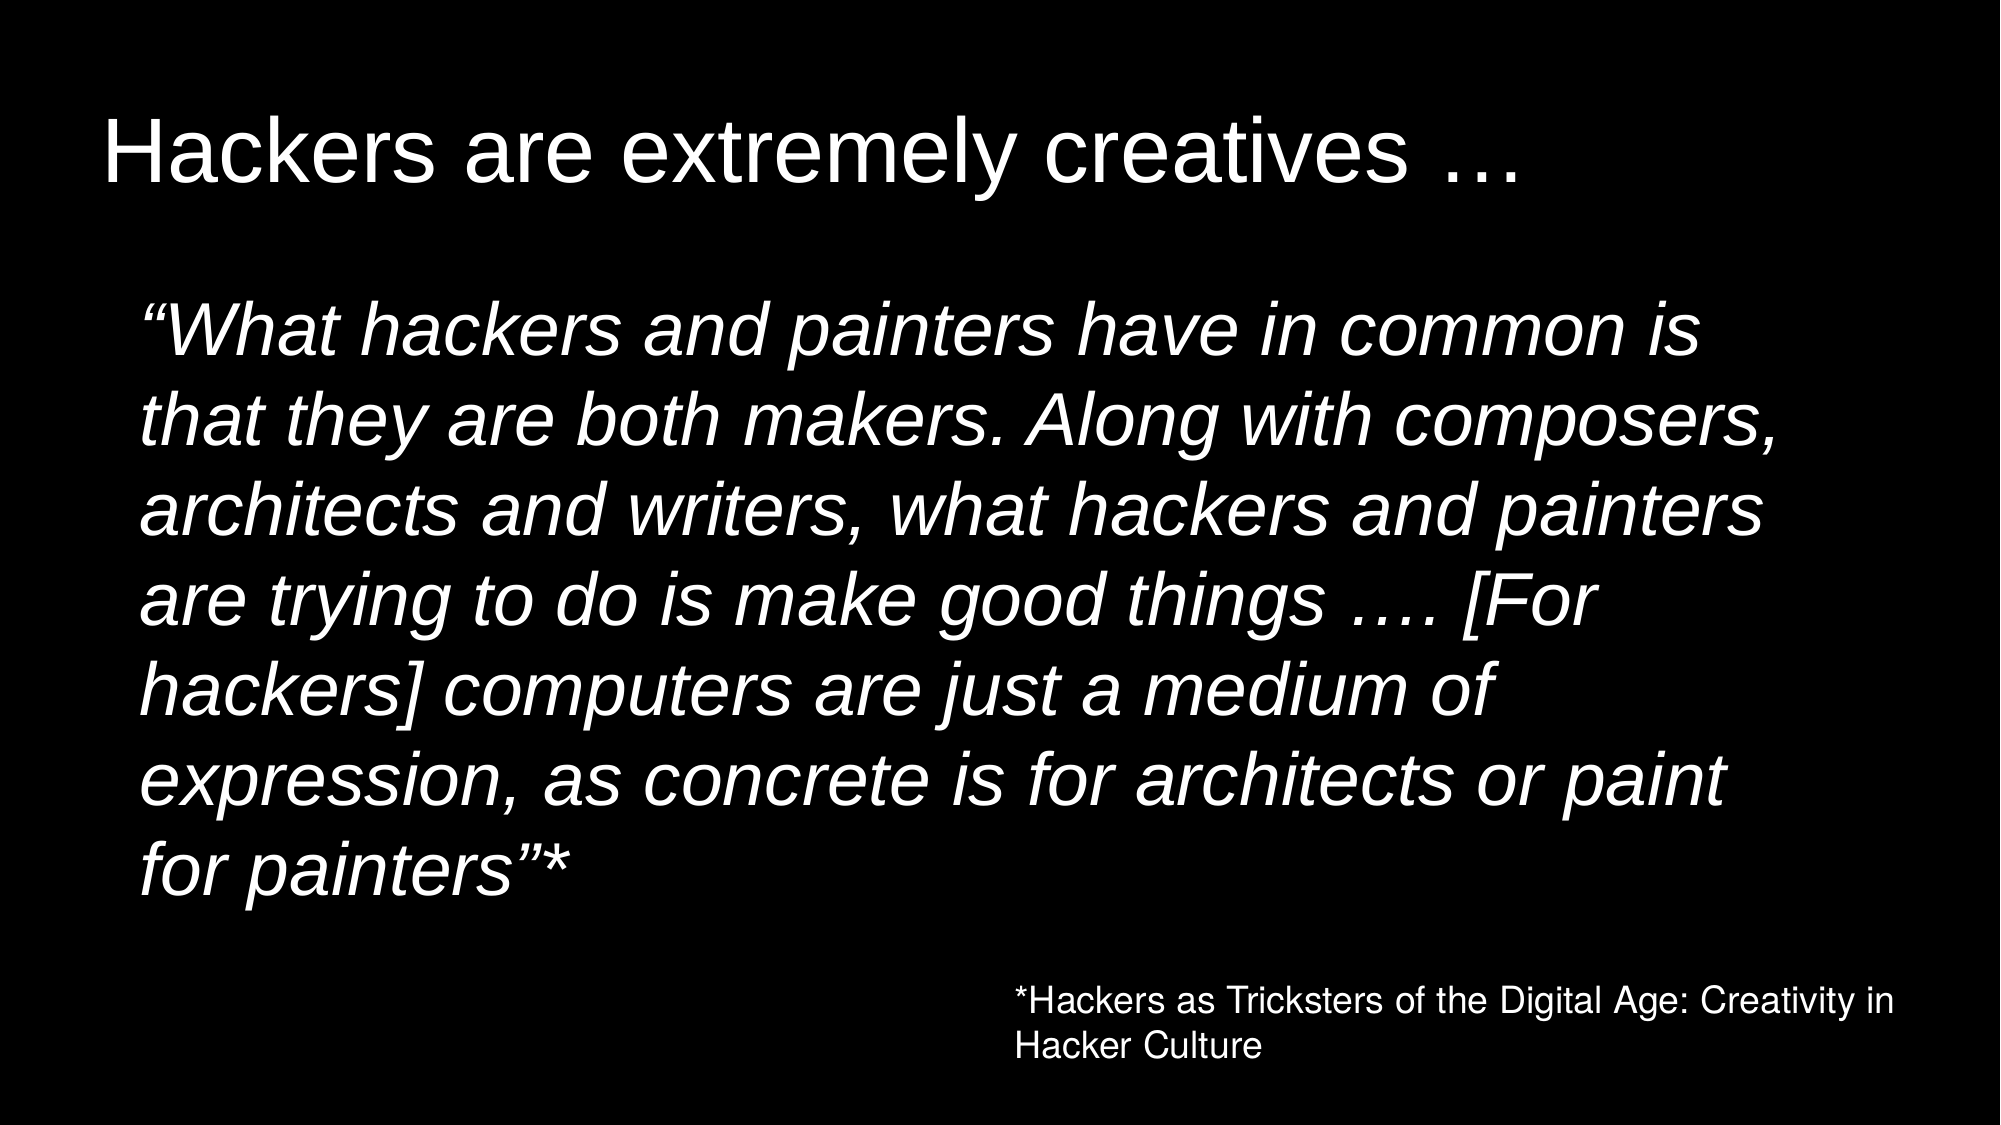

Hackers are extremely creatives …
“What hackers and painters have in common is that they are both makers. Along with composers, architects and writers, what hackers and painters are trying to do is make good things …. [For hackers] computers are just a medium of expression, as concrete is for architects or paint for painters”*
*Hackers as Tricksters of the Digital Age: Creativity in Hacker Culture